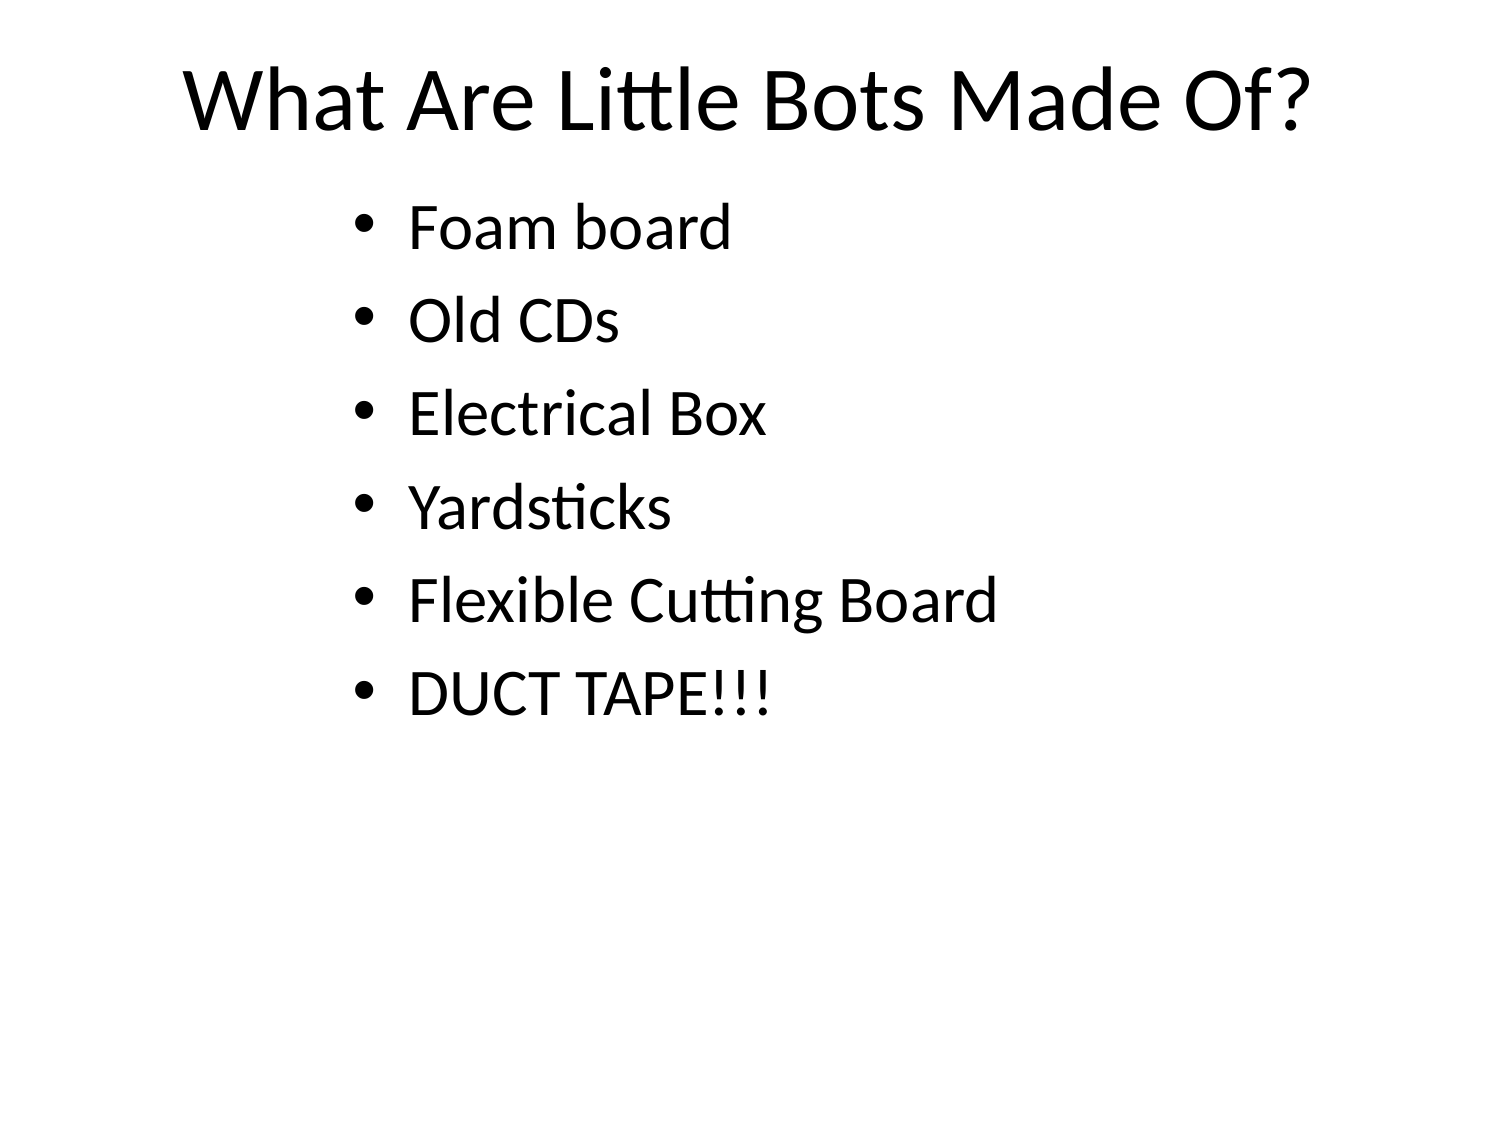

# What Are Little Bots Made Of?
Foam board
Old CDs
Electrical Box
Yardsticks
Flexible Cutting Board
DUCT TAPE!!!